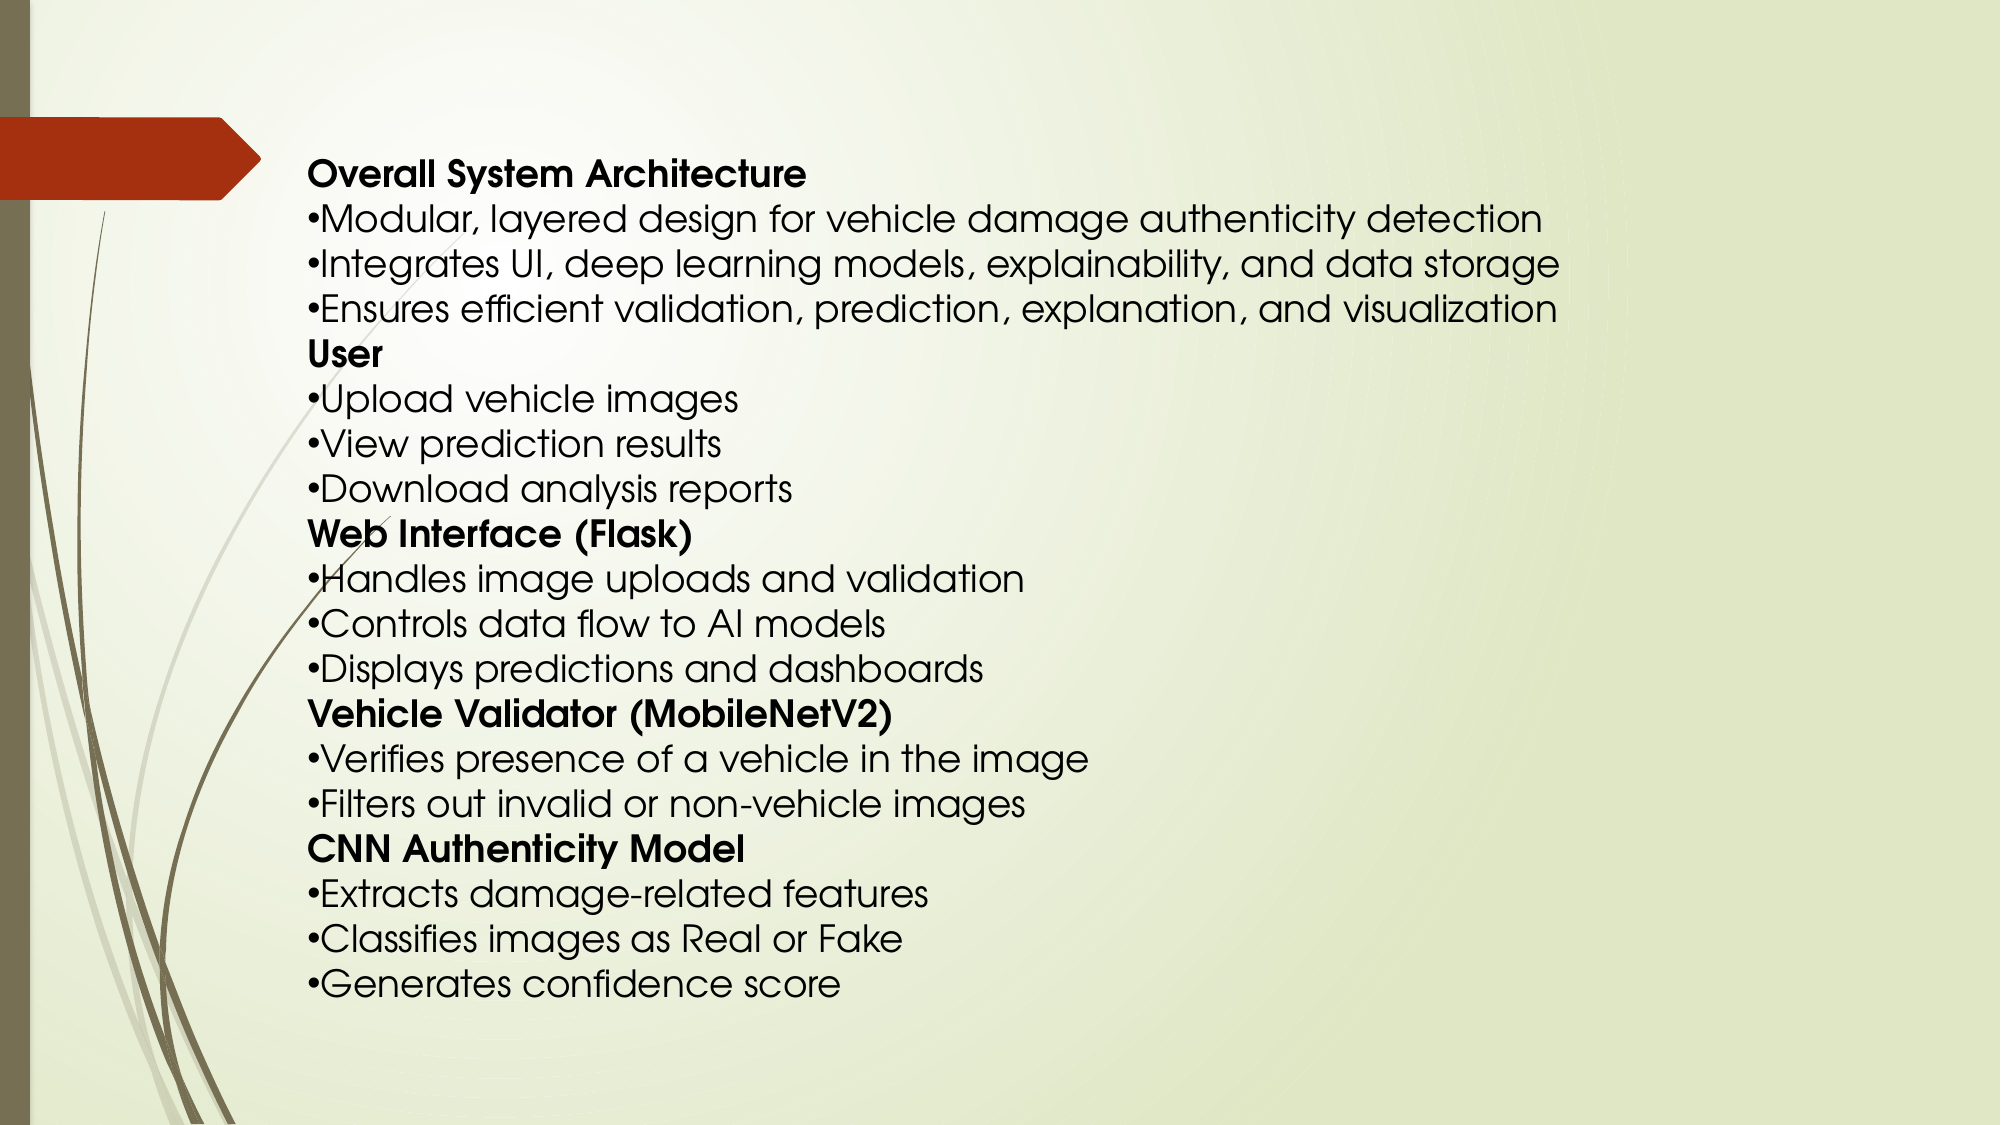

Overall System Architecture
Modular, layered design for vehicle damage authenticity detection
Integrates UI, deep learning models, explainability, and data storage
Ensures efficient validation, prediction, explanation, and visualization
User
Upload vehicle images
View prediction results
Download analysis reports
Web Interface (Flask)
Handles image uploads and validation
Controls data flow to AI models
Displays predictions and dashboards
Vehicle Validator (MobileNetV2)
Verifies presence of a vehicle in the image
Filters out invalid or non-vehicle images
CNN Authenticity Model
Extracts damage-related features
Classifies images as Real or Fake
Generates confidence score